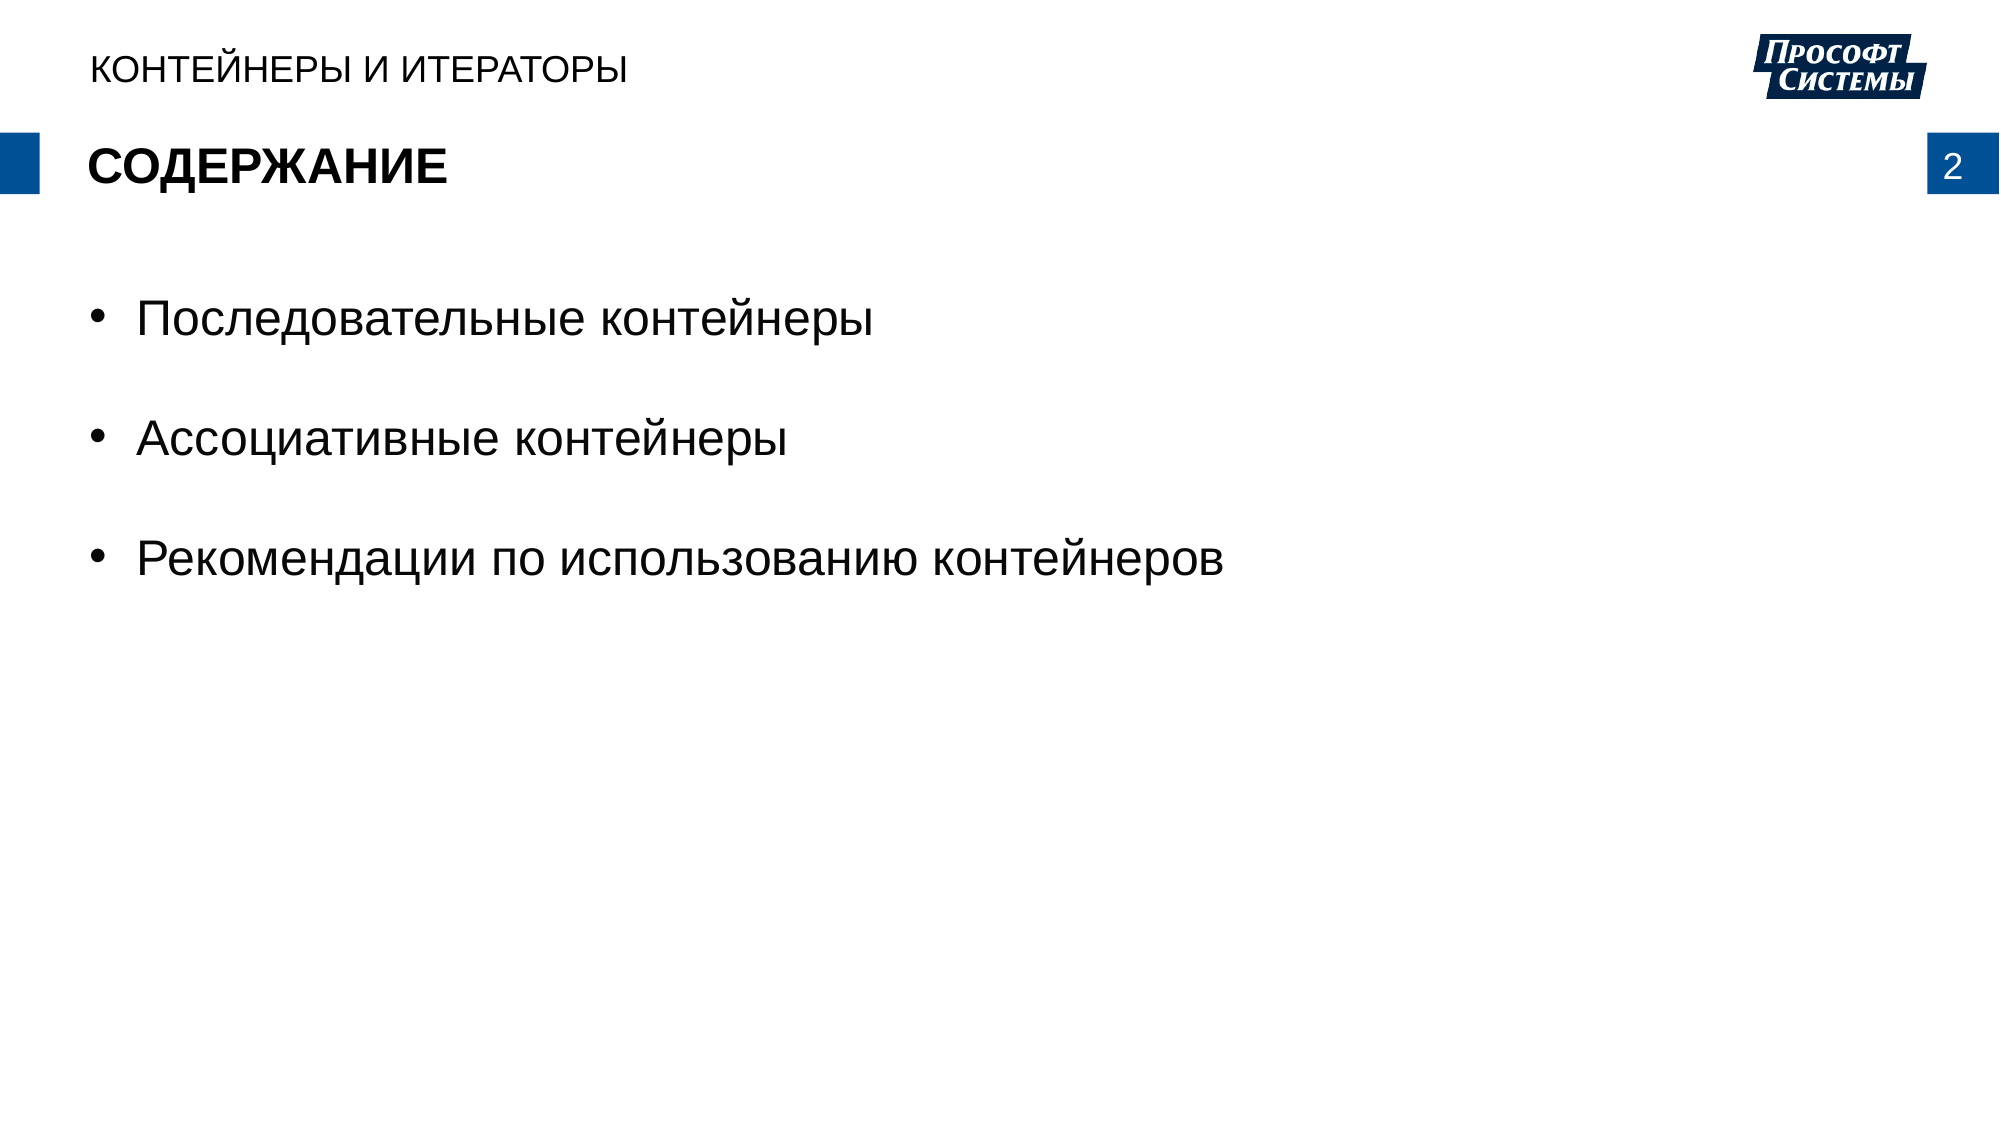

КОНТЕЙНЕРЫ И ИТЕРАТОРЫ
# СОДЕРЖАНИЕ
Последовательные контейнеры
Ассоциативные контейнеры
Рекомендации по использованию контейнеров